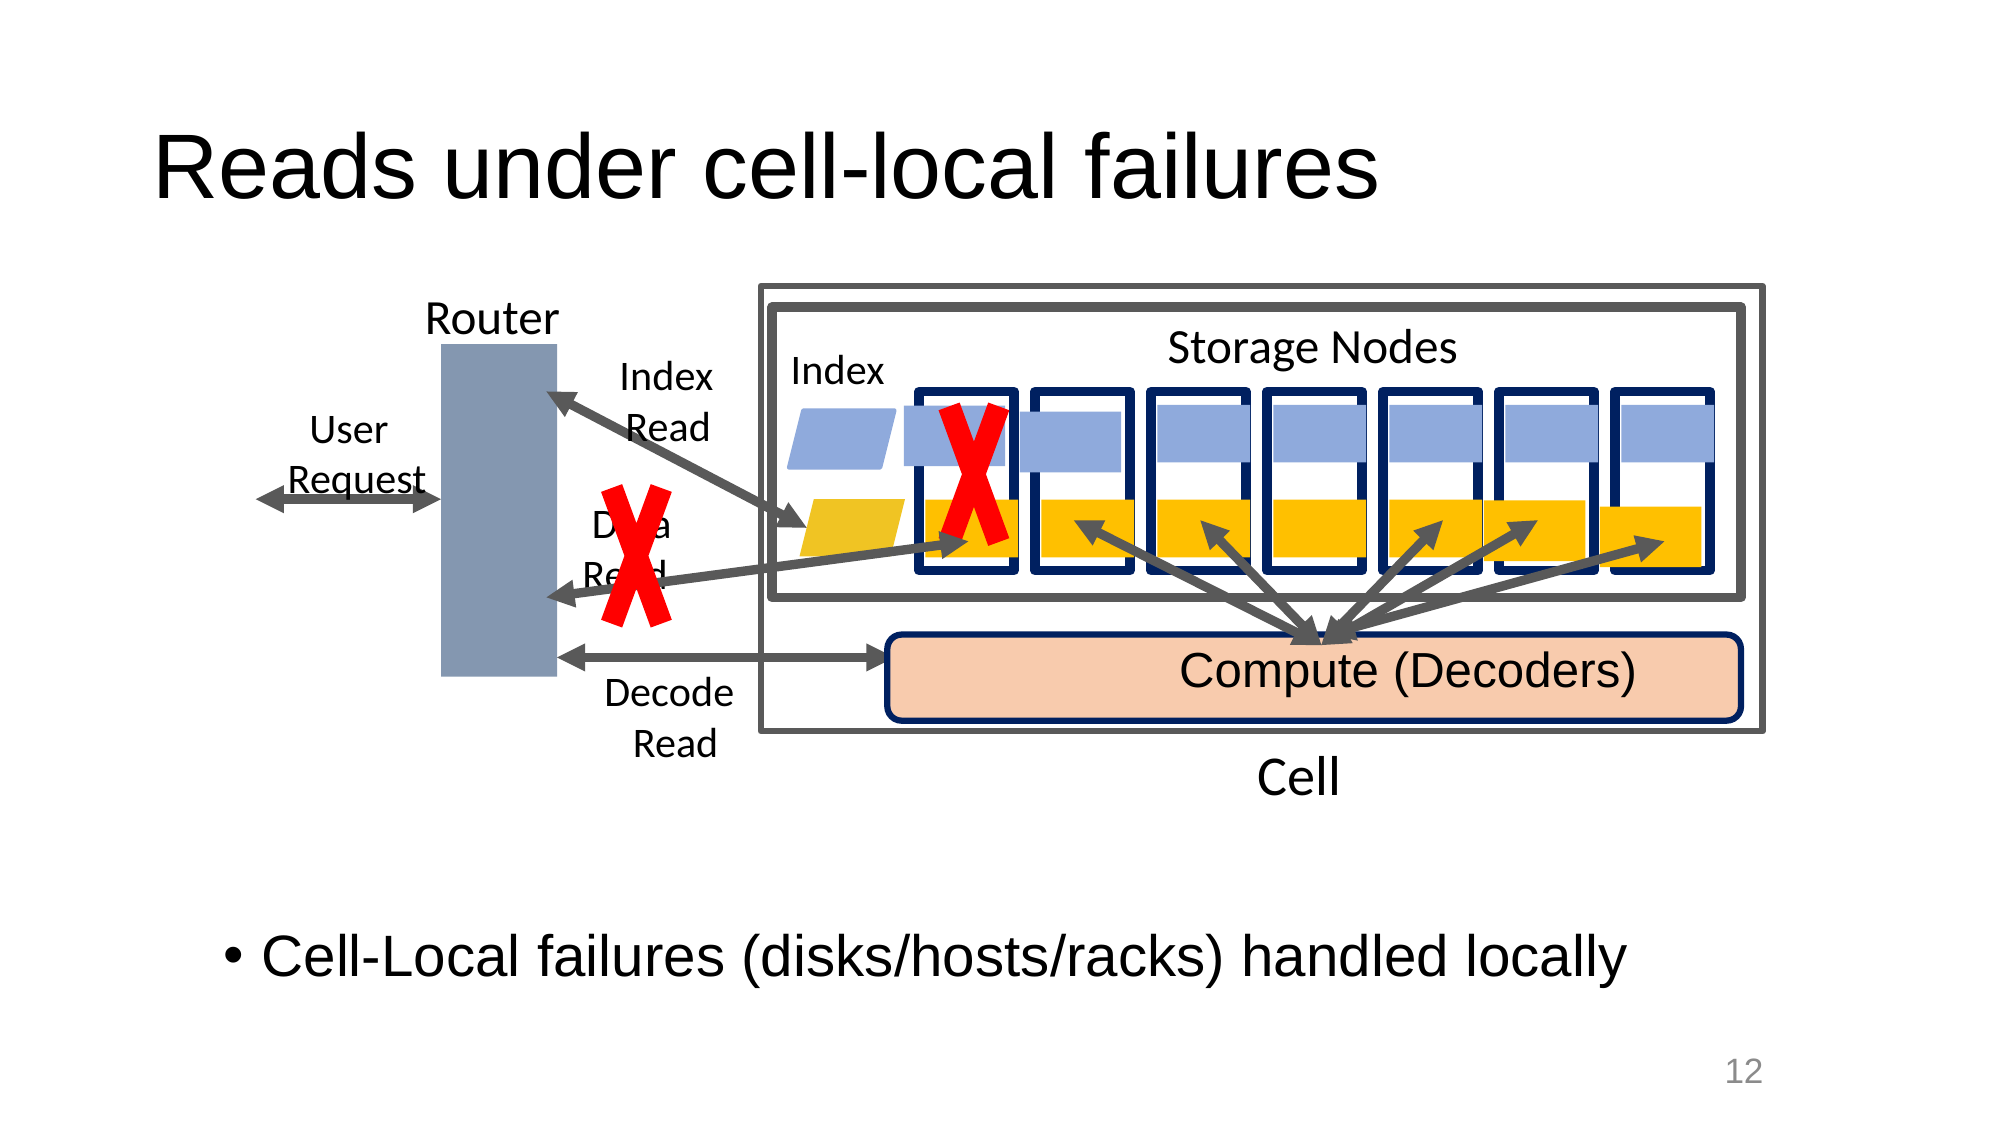

# Reads under cell-local failures
Router

Storage Nodes
Index
   Index
   Read

   User
Request

 Data
Read

                    Compute (Decoders)
Decode
   Read
Cell
Cell-Local failures (disks/hosts/racks) handled locally
12